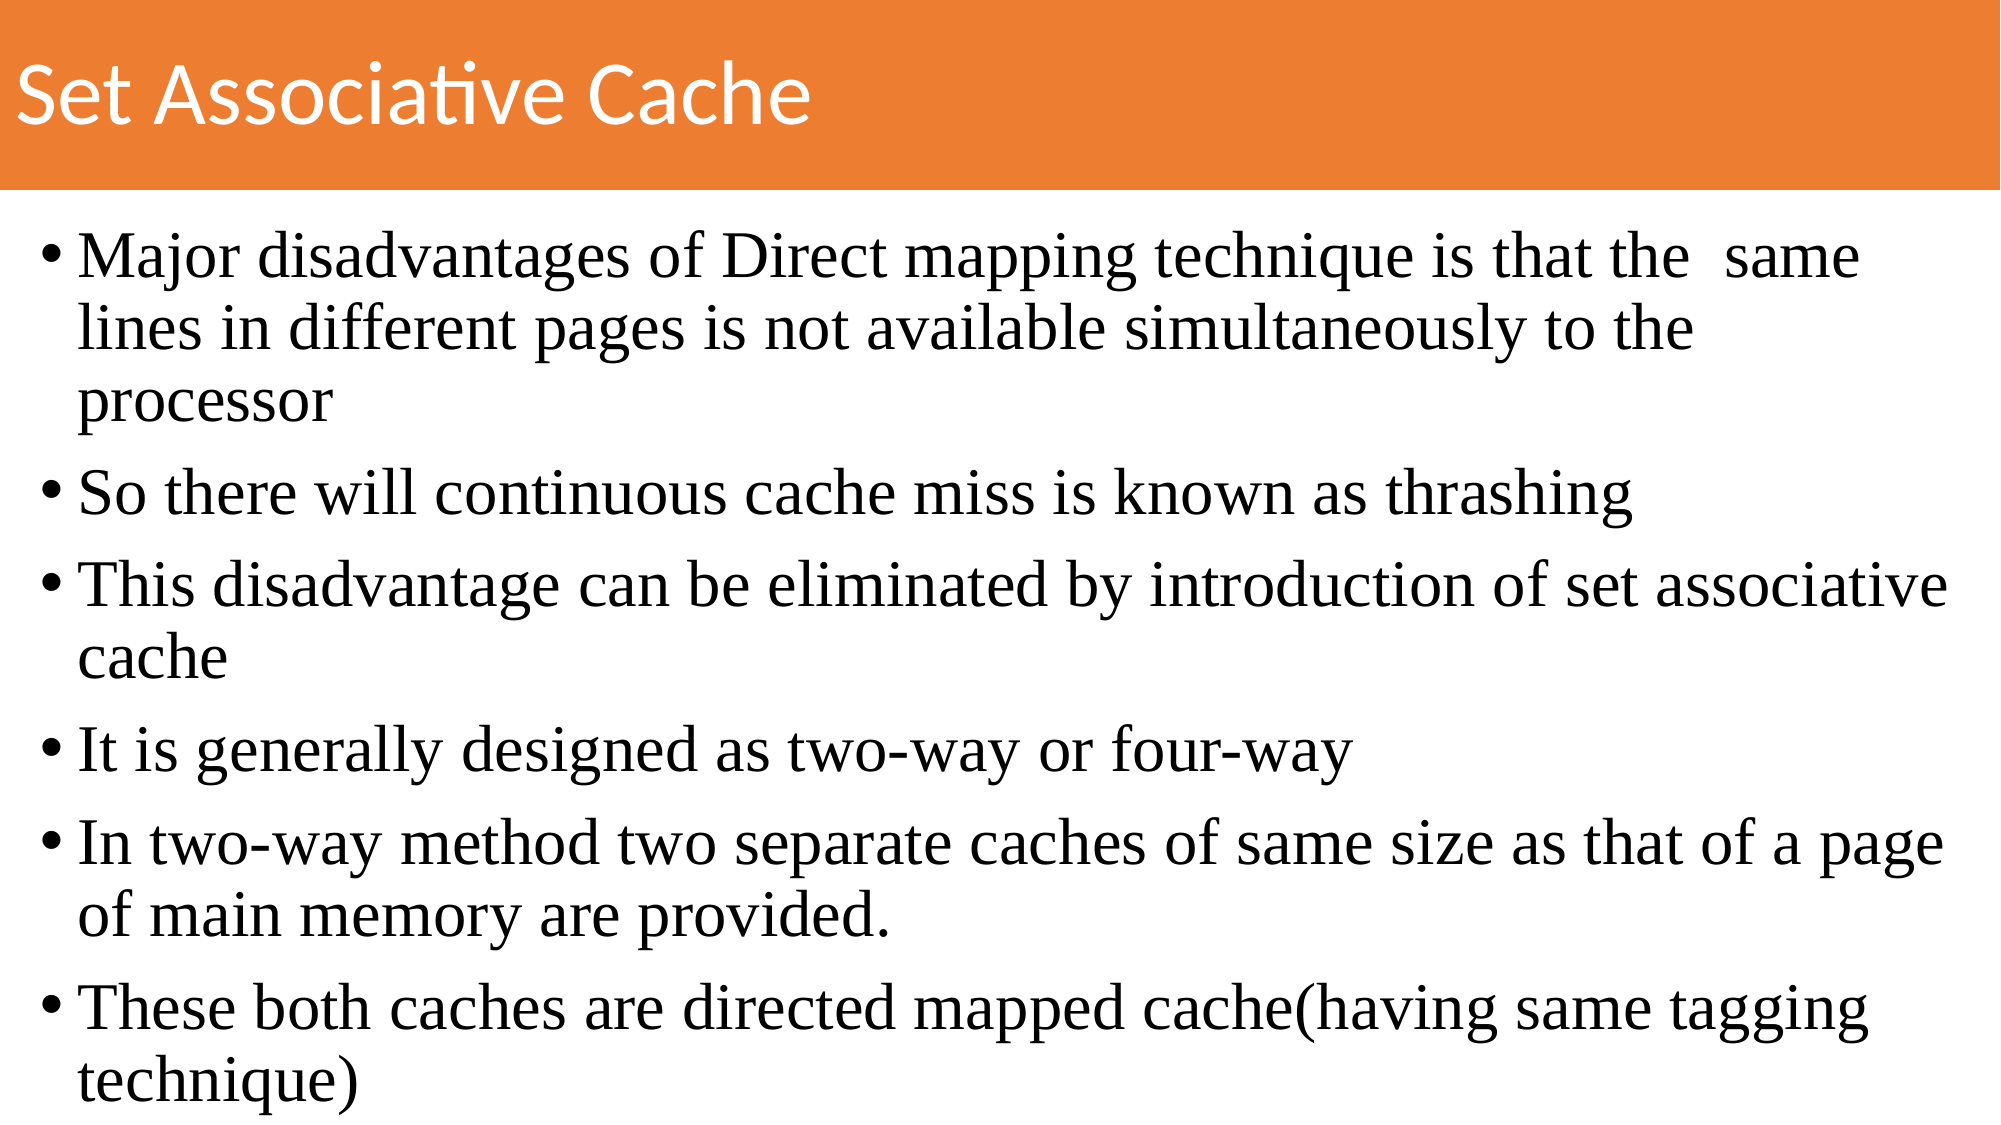

# Set Associative Cache
Major disadvantages of Direct mapping technique is that the  same lines in different pages is not available simultaneously to the processor
So there will continuous cache miss is known as thrashing
This disadvantage can be eliminated by introduction of set associative cache
It is generally designed as two-way or four-way
In two-way method two separate caches of same size as that of a page of main memory are provided.
These both caches are directed mapped cache(having same tagging technique)